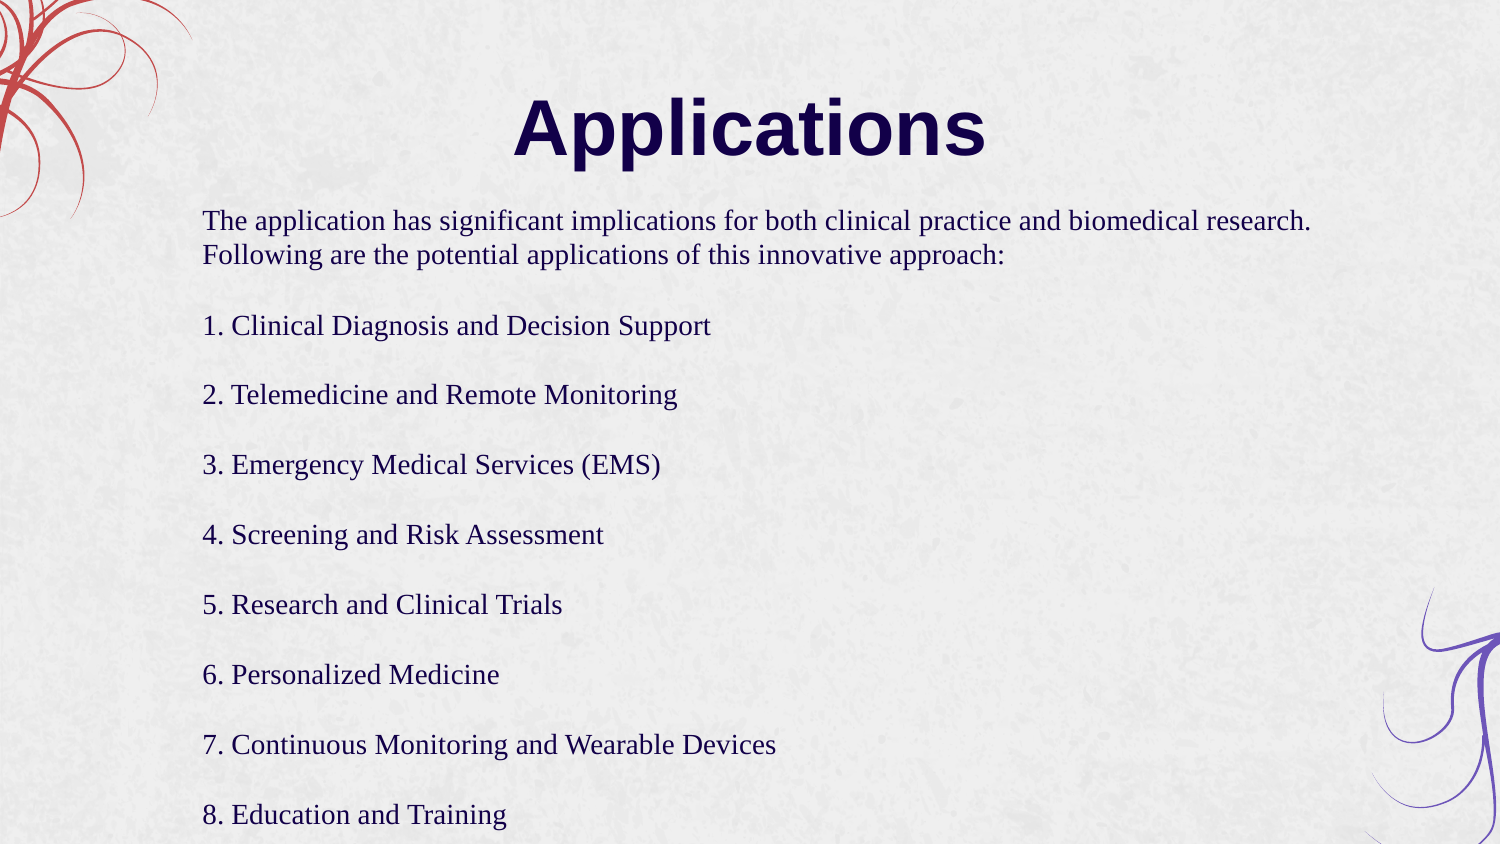

# Applications
The application has significant implications for both clinical practice and biomedical research. Following are the potential applications of this innovative approach:

1. Clinical Diagnosis and Decision Support

2. Telemedicine and Remote Monitoring

3. Emergency Medical Services (EMS)

4. Screening and Risk Assessment

5. Research and Clinical Trials

6. Personalized Medicine

7. Continuous Monitoring and Wearable Devices

8. Education and Training